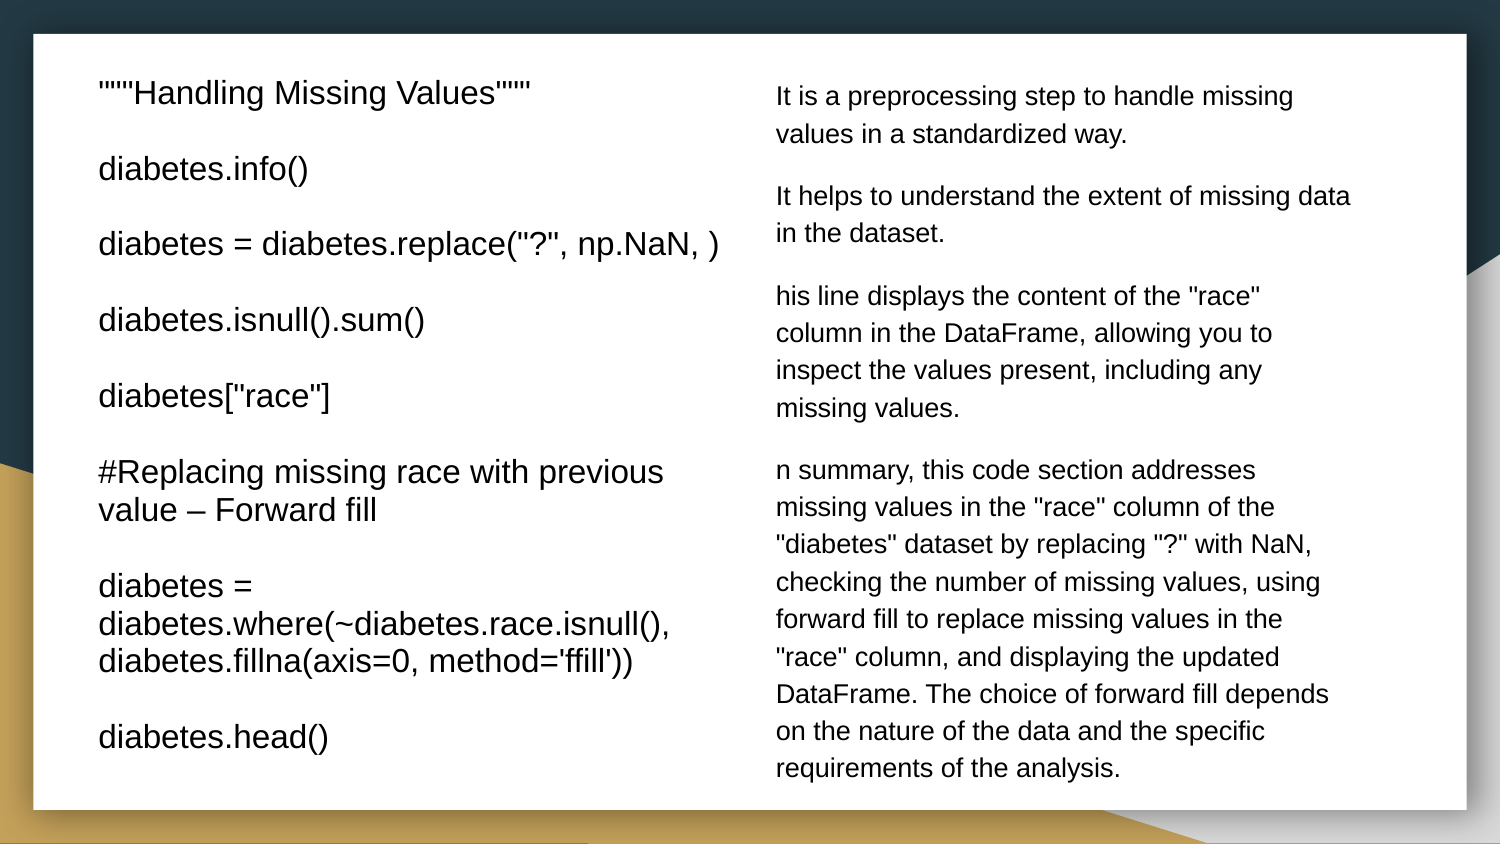

"""Handling Missing Values"""

diabetes.info()

diabetes = diabetes.replace("?", np.NaN, )

diabetes.isnull().sum()

diabetes["race"]

#Replacing missing race with previous value – Forward fill

diabetes = diabetes.where(~diabetes.race.isnull(), diabetes.fillna(axis=0, method='ffill'))

diabetes.head()

It is a preprocessing step to handle missing values in a standardized way.
It helps to understand the extent of missing data in the dataset.
his line displays the content of the "race" column in the DataFrame, allowing you to inspect the values present, including any missing values.
n summary, this code section addresses missing values in the "race" column of the "diabetes" dataset by replacing "?" with NaN, checking the number of missing values, using forward fill to replace missing values in the "race" column, and displaying the updated DataFrame. The choice of forward fill depends on the nature of the data and the specific requirements of the analysis.